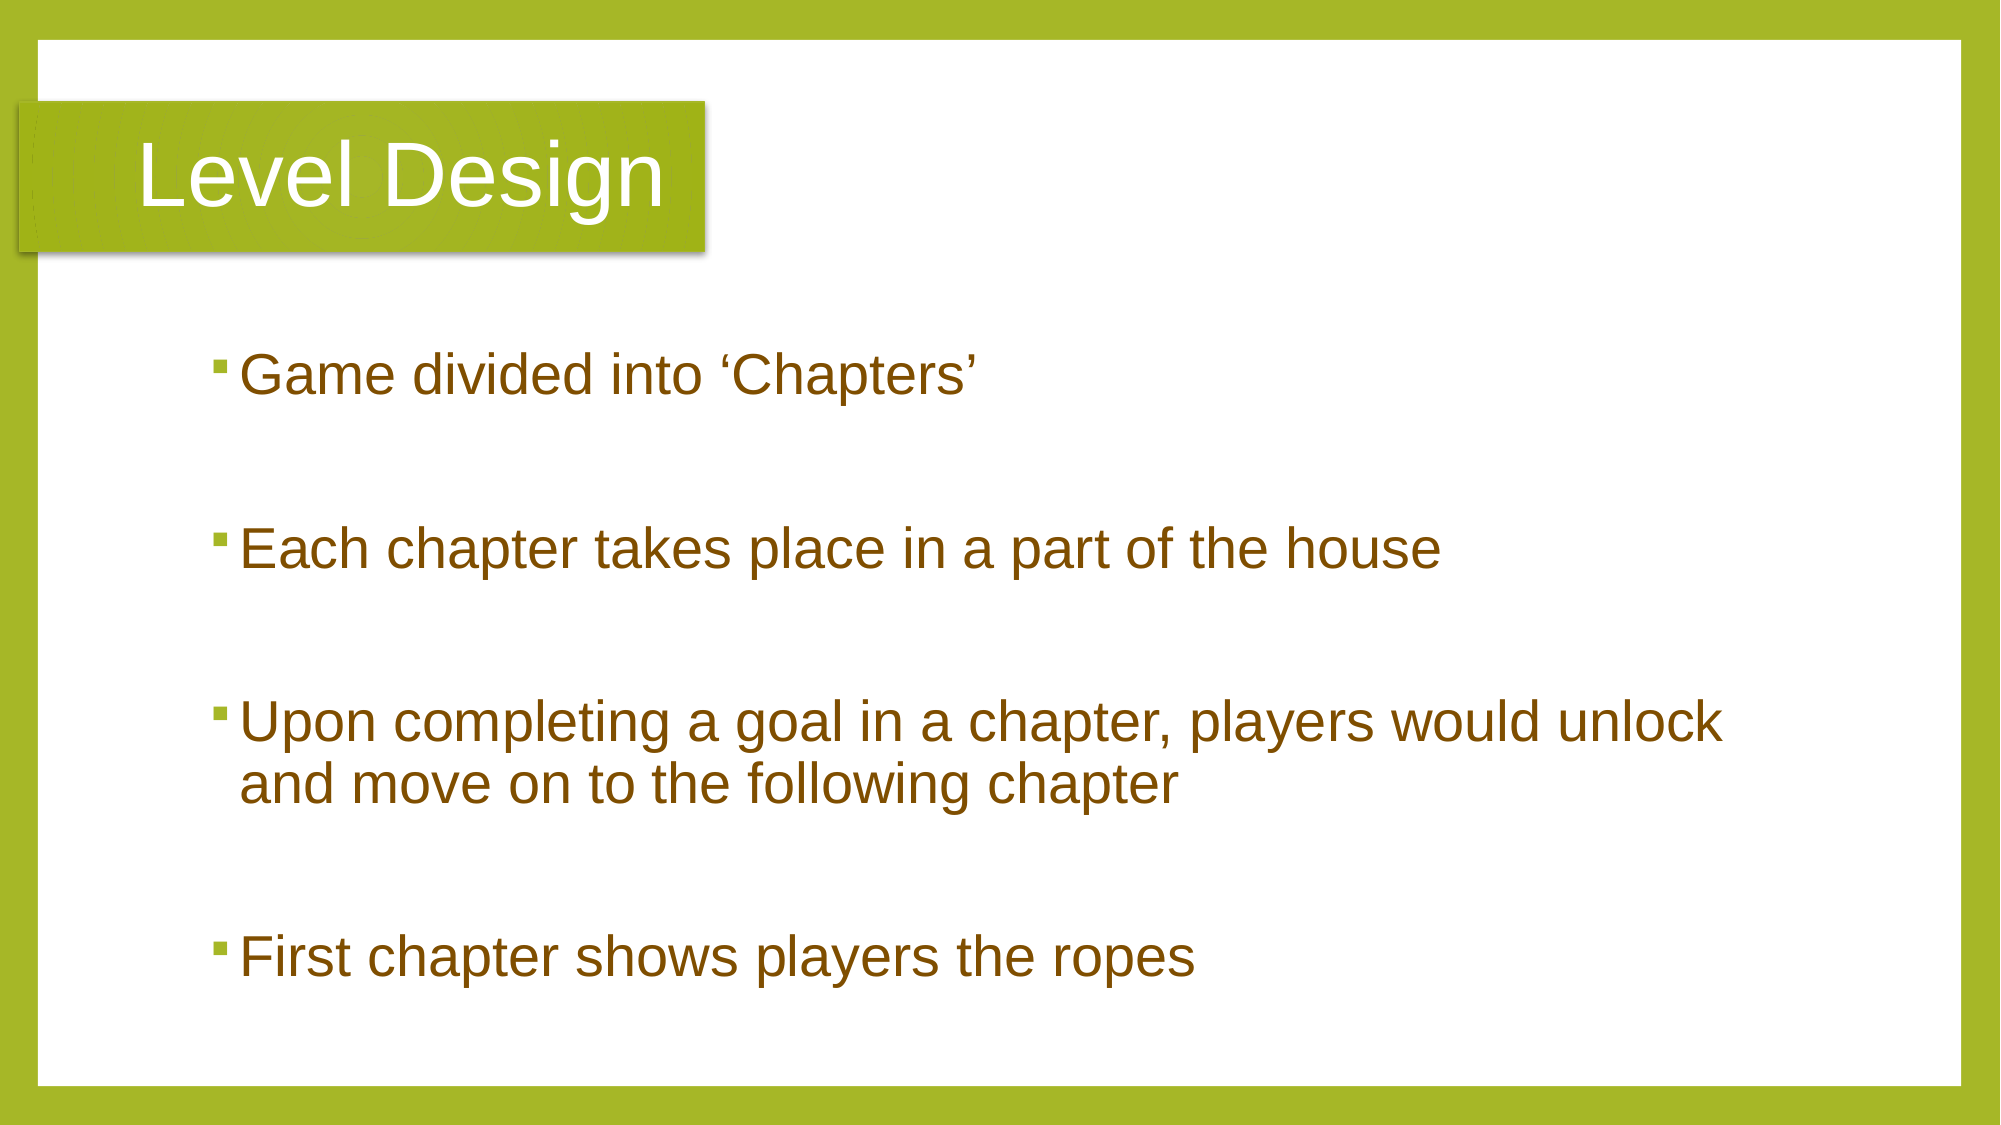

Level Design
Game divided into ‘Chapters’

Each chapter takes place in a part of the house

Upon completing a goal in a chapter, players would unlock and move on to the following chapter

First chapter shows players the ropes